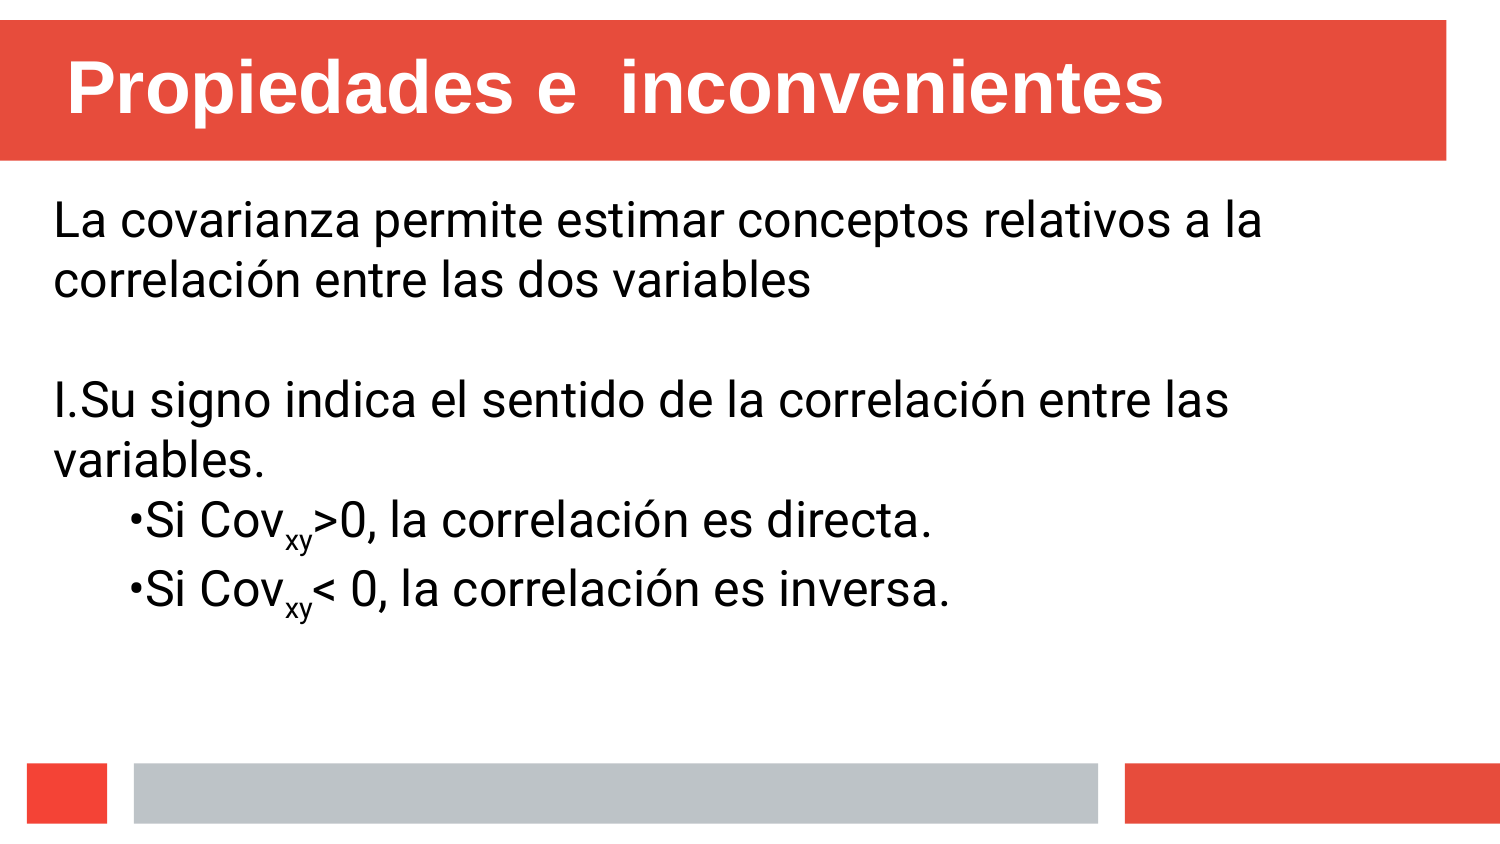

# Propiedades e  inconvenientes
La covarianza permite estimar conceptos relativos a la correlación entre las dos variables
I.Su signo indica el sentido de la correlación entre las variables.
•Si Covxy>0, la correlación es directa.
•Si Covxy< 0, la correlación es inversa.